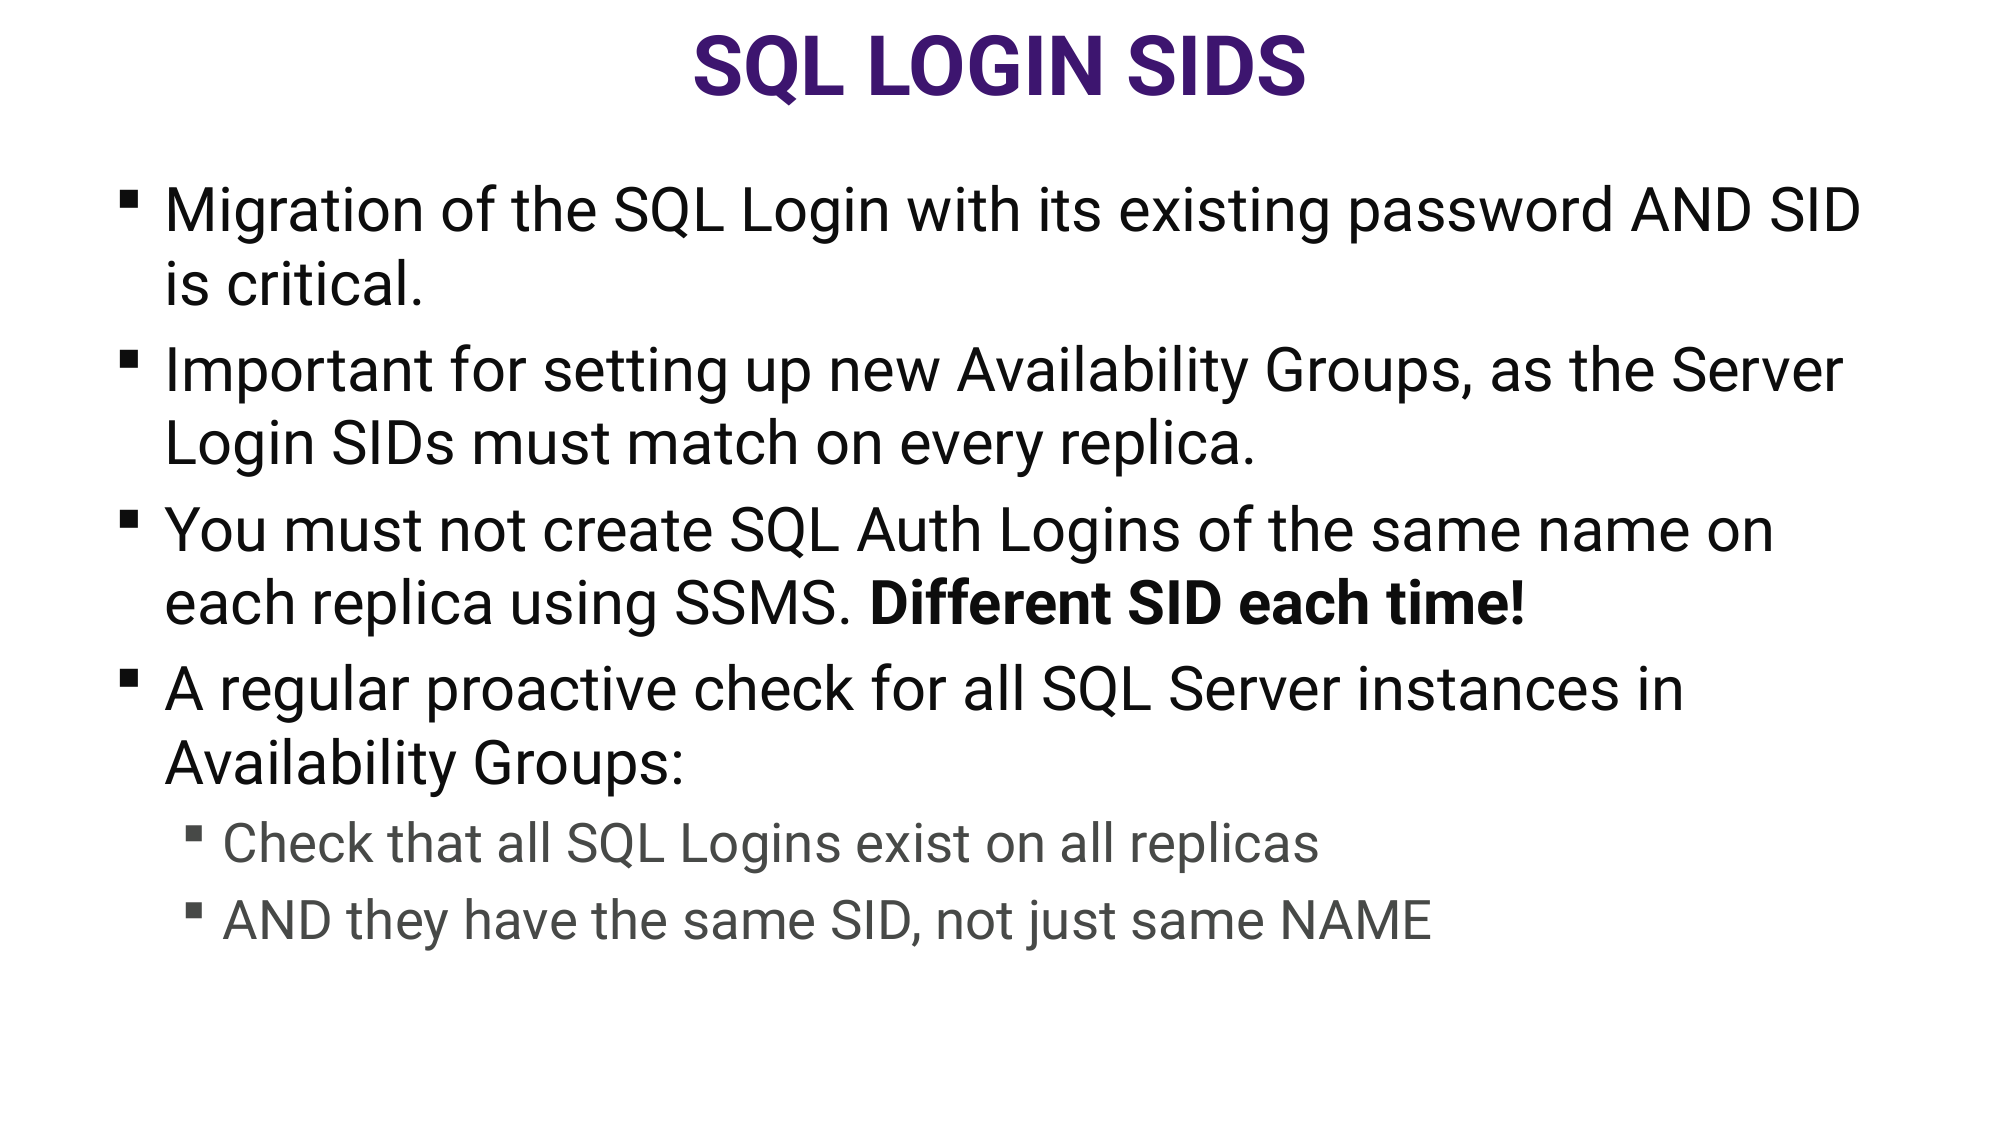

# Sql login SIDS
Migration of the SQL Login with its existing password AND SID is critical.
Important for setting up new Availability Groups, as the Server Login SIDs must match on every replica.
You must not create SQL Auth Logins of the same name on each replica using SSMS. Different SID each time!
A regular proactive check for all SQL Server instances in Availability Groups:
Check that all SQL Logins exist on all replicas
AND they have the same SID, not just same NAME